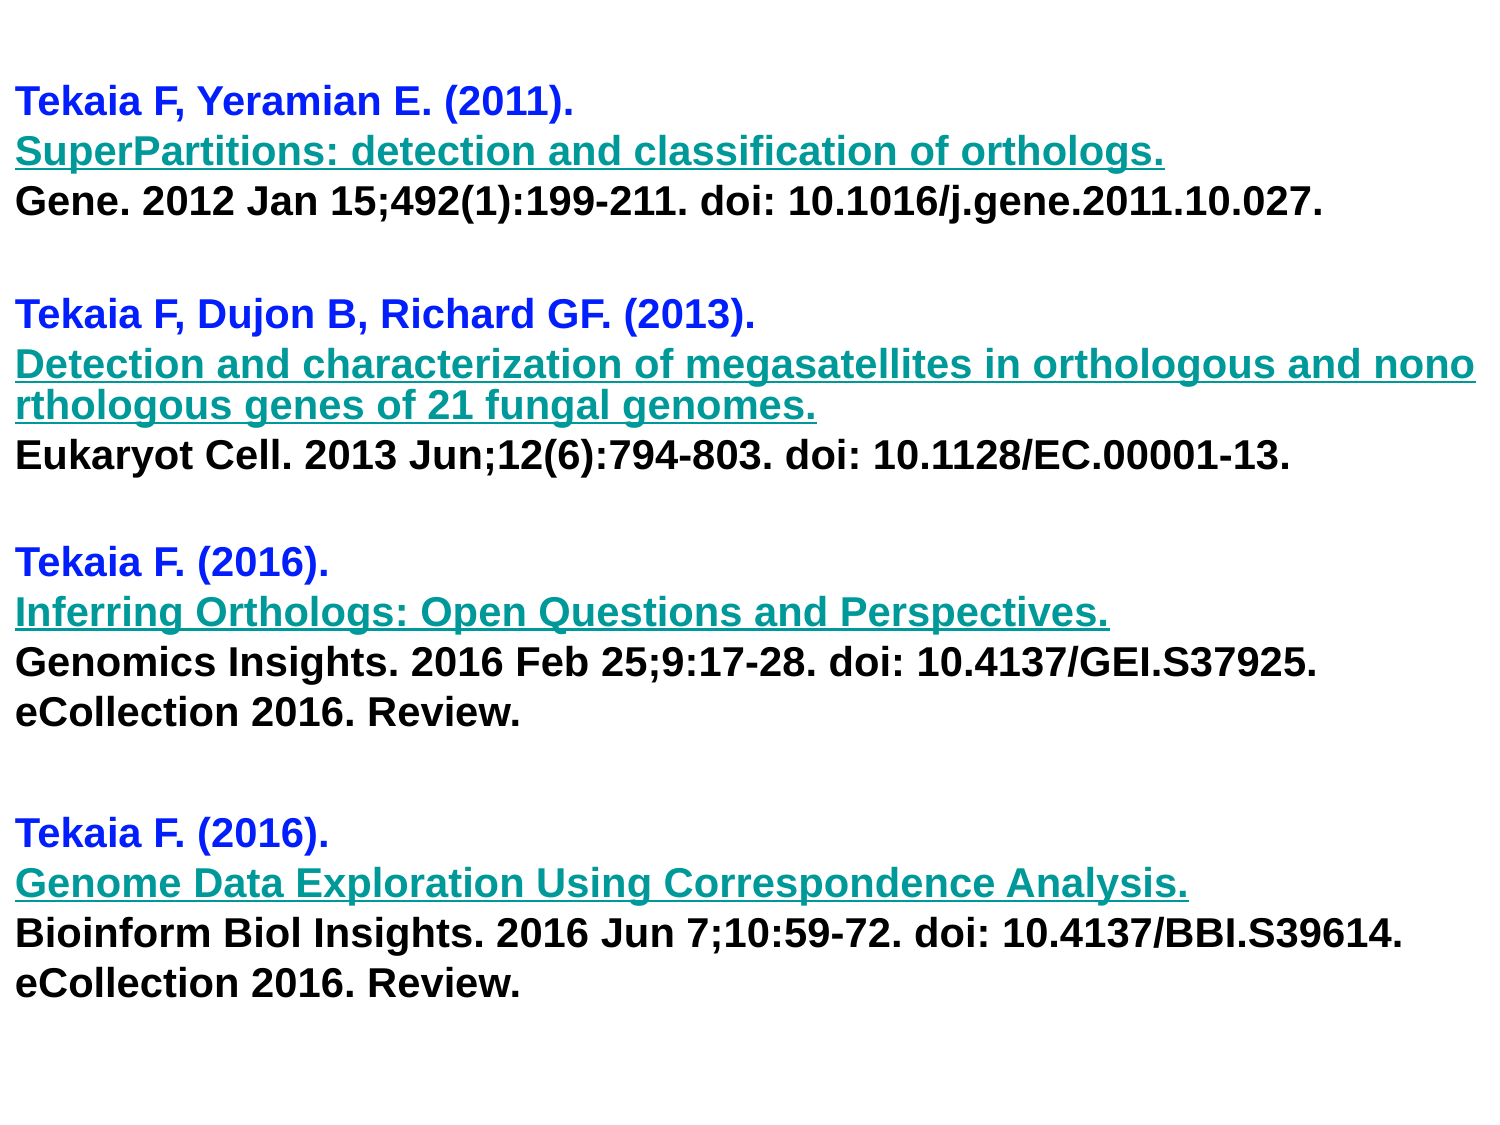

Tekaia F, Yeramian E. (2011).
SuperPartitions: detection and classification of orthologs.
Gene. 2012 Jan 15;492(1):199-211. doi: 10.1016/j.gene.2011.10.027.
Tekaia F, Dujon B, Richard GF. (2013).
Detection and characterization of megasatellites in orthologous and nonorthologous genes of 21 fungal genomes.
Eukaryot Cell. 2013 Jun;12(6):794-803. doi: 10.1128/EC.00001-13.
Tekaia F. (2016).
Inferring Orthologs: Open Questions and Perspectives.
Genomics Insights. 2016 Feb 25;9:17-28. doi: 10.4137/GEI.S37925. eCollection 2016. Review.
Tekaia F. (2016).
Genome Data Exploration Using Correspondence Analysis.
Bioinform Biol Insights. 2016 Jun 7;10:59-72. doi: 10.4137/BBI.S39614. eCollection 2016. Review.